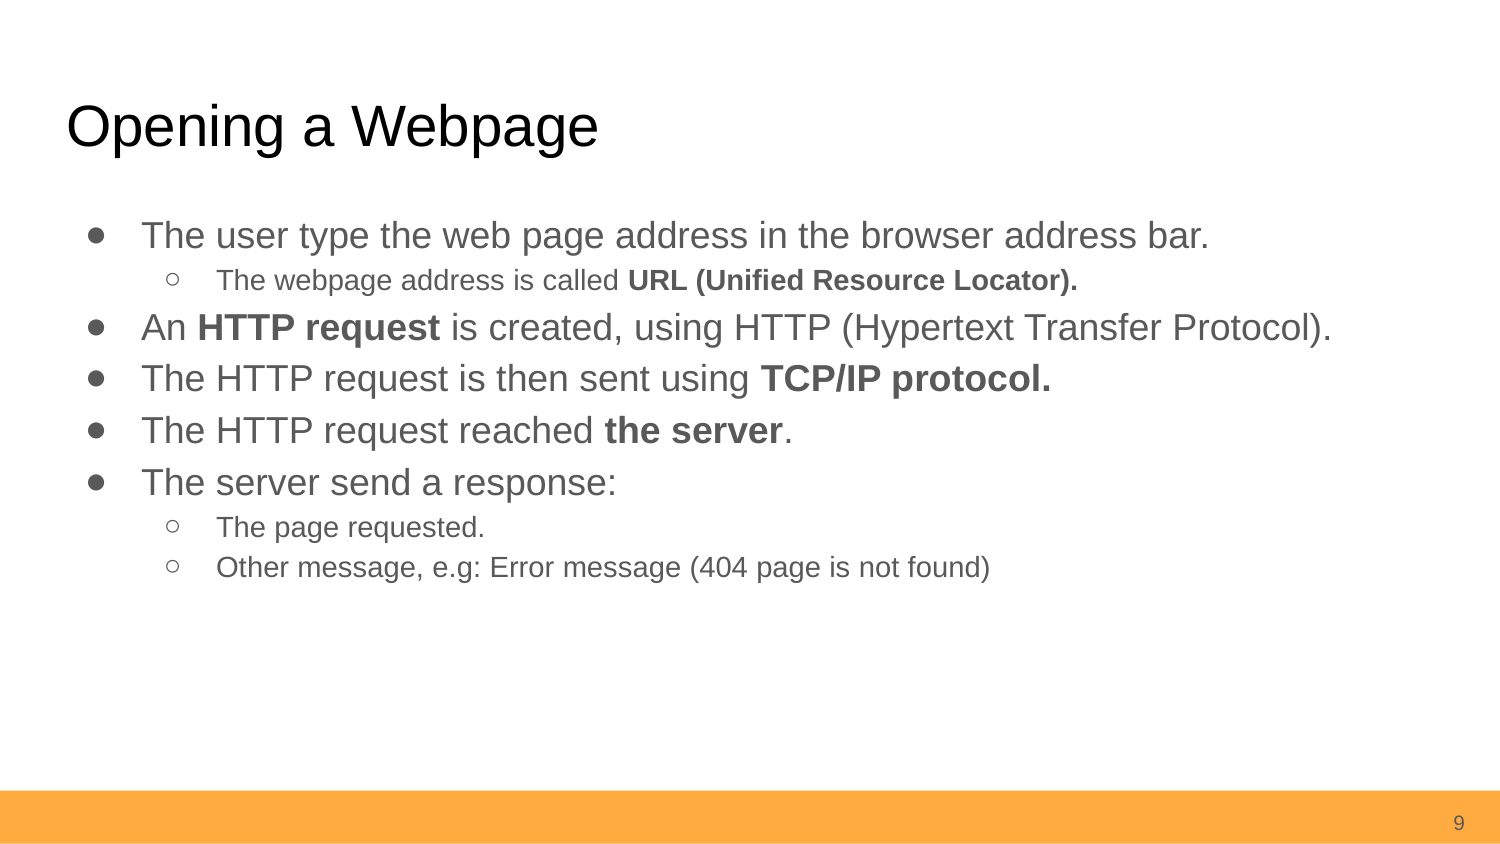

# Opening a Webpage
The user type the web page address in the browser address bar.
The webpage address is called URL (Unified Resource Locator).
An HTTP request is created, using HTTP (Hypertext Transfer Protocol).
The HTTP request is then sent using TCP/IP protocol.
The HTTP request reached the server.
The server send a response:
The page requested.
Other message, e.g: Error message (404 page is not found)
9